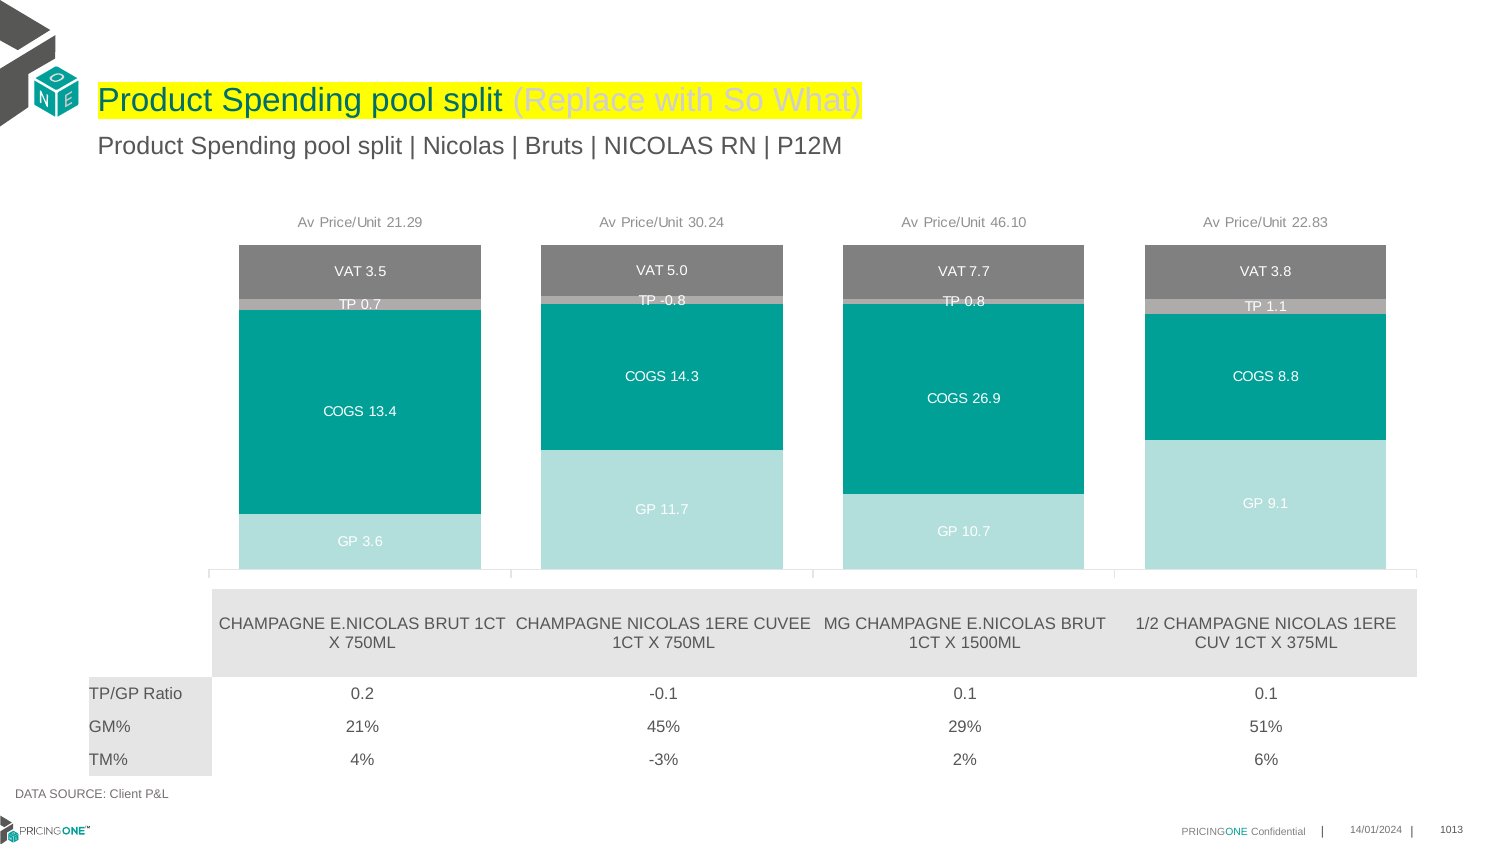

# Product Spending pool split (Replace with So What)
Product Spending pool split | Nicolas | Bruts | NICOLAS RN | P12M

### Chart

| Category | GP | COGS | TP | VAT |
|---|---|---|---|---|
| Av Price/Unit 21.29 | 3.6165920740223467 | 13.383989664804467 | 0.7415039222532585 | 3.5484171322160147 |
| Av Price/Unit 30.24 | 11.712802122015914 | 14.301146419098142 | -0.8172199823165336 | 5.039345711759502 |
| Av Price/Unit 46.10 | 10.738916577540108 | 26.921524064171123 | 0.7531065953654235 | 7.6827094474153315 |
| Av Price/Unit 22.83 | 9.129190298507464 | 8.811649253731343 | 1.082792288557215 | 3.804726368159202 |
|  | CHAMPAGNE E.NICOLAS BRUT 1CT X 750ML | CHAMPAGNE NICOLAS 1ERE CUVEE 1CT X 750ML | MG CHAMPAGNE E.NICOLAS BRUT 1CT X 1500ML | 1/2 CHAMPAGNE NICOLAS 1ERE CUV 1CT X 375ML |
| --- | --- | --- | --- | --- |
| TP/GP Ratio | 0.2 | -0.1 | 0.1 | 0.1 |
| GM% | 21% | 45% | 29% | 51% |
| TM% | 4% | -3% | 2% | 6% |
DATA SOURCE: Client P&L

14/01/2024
1013